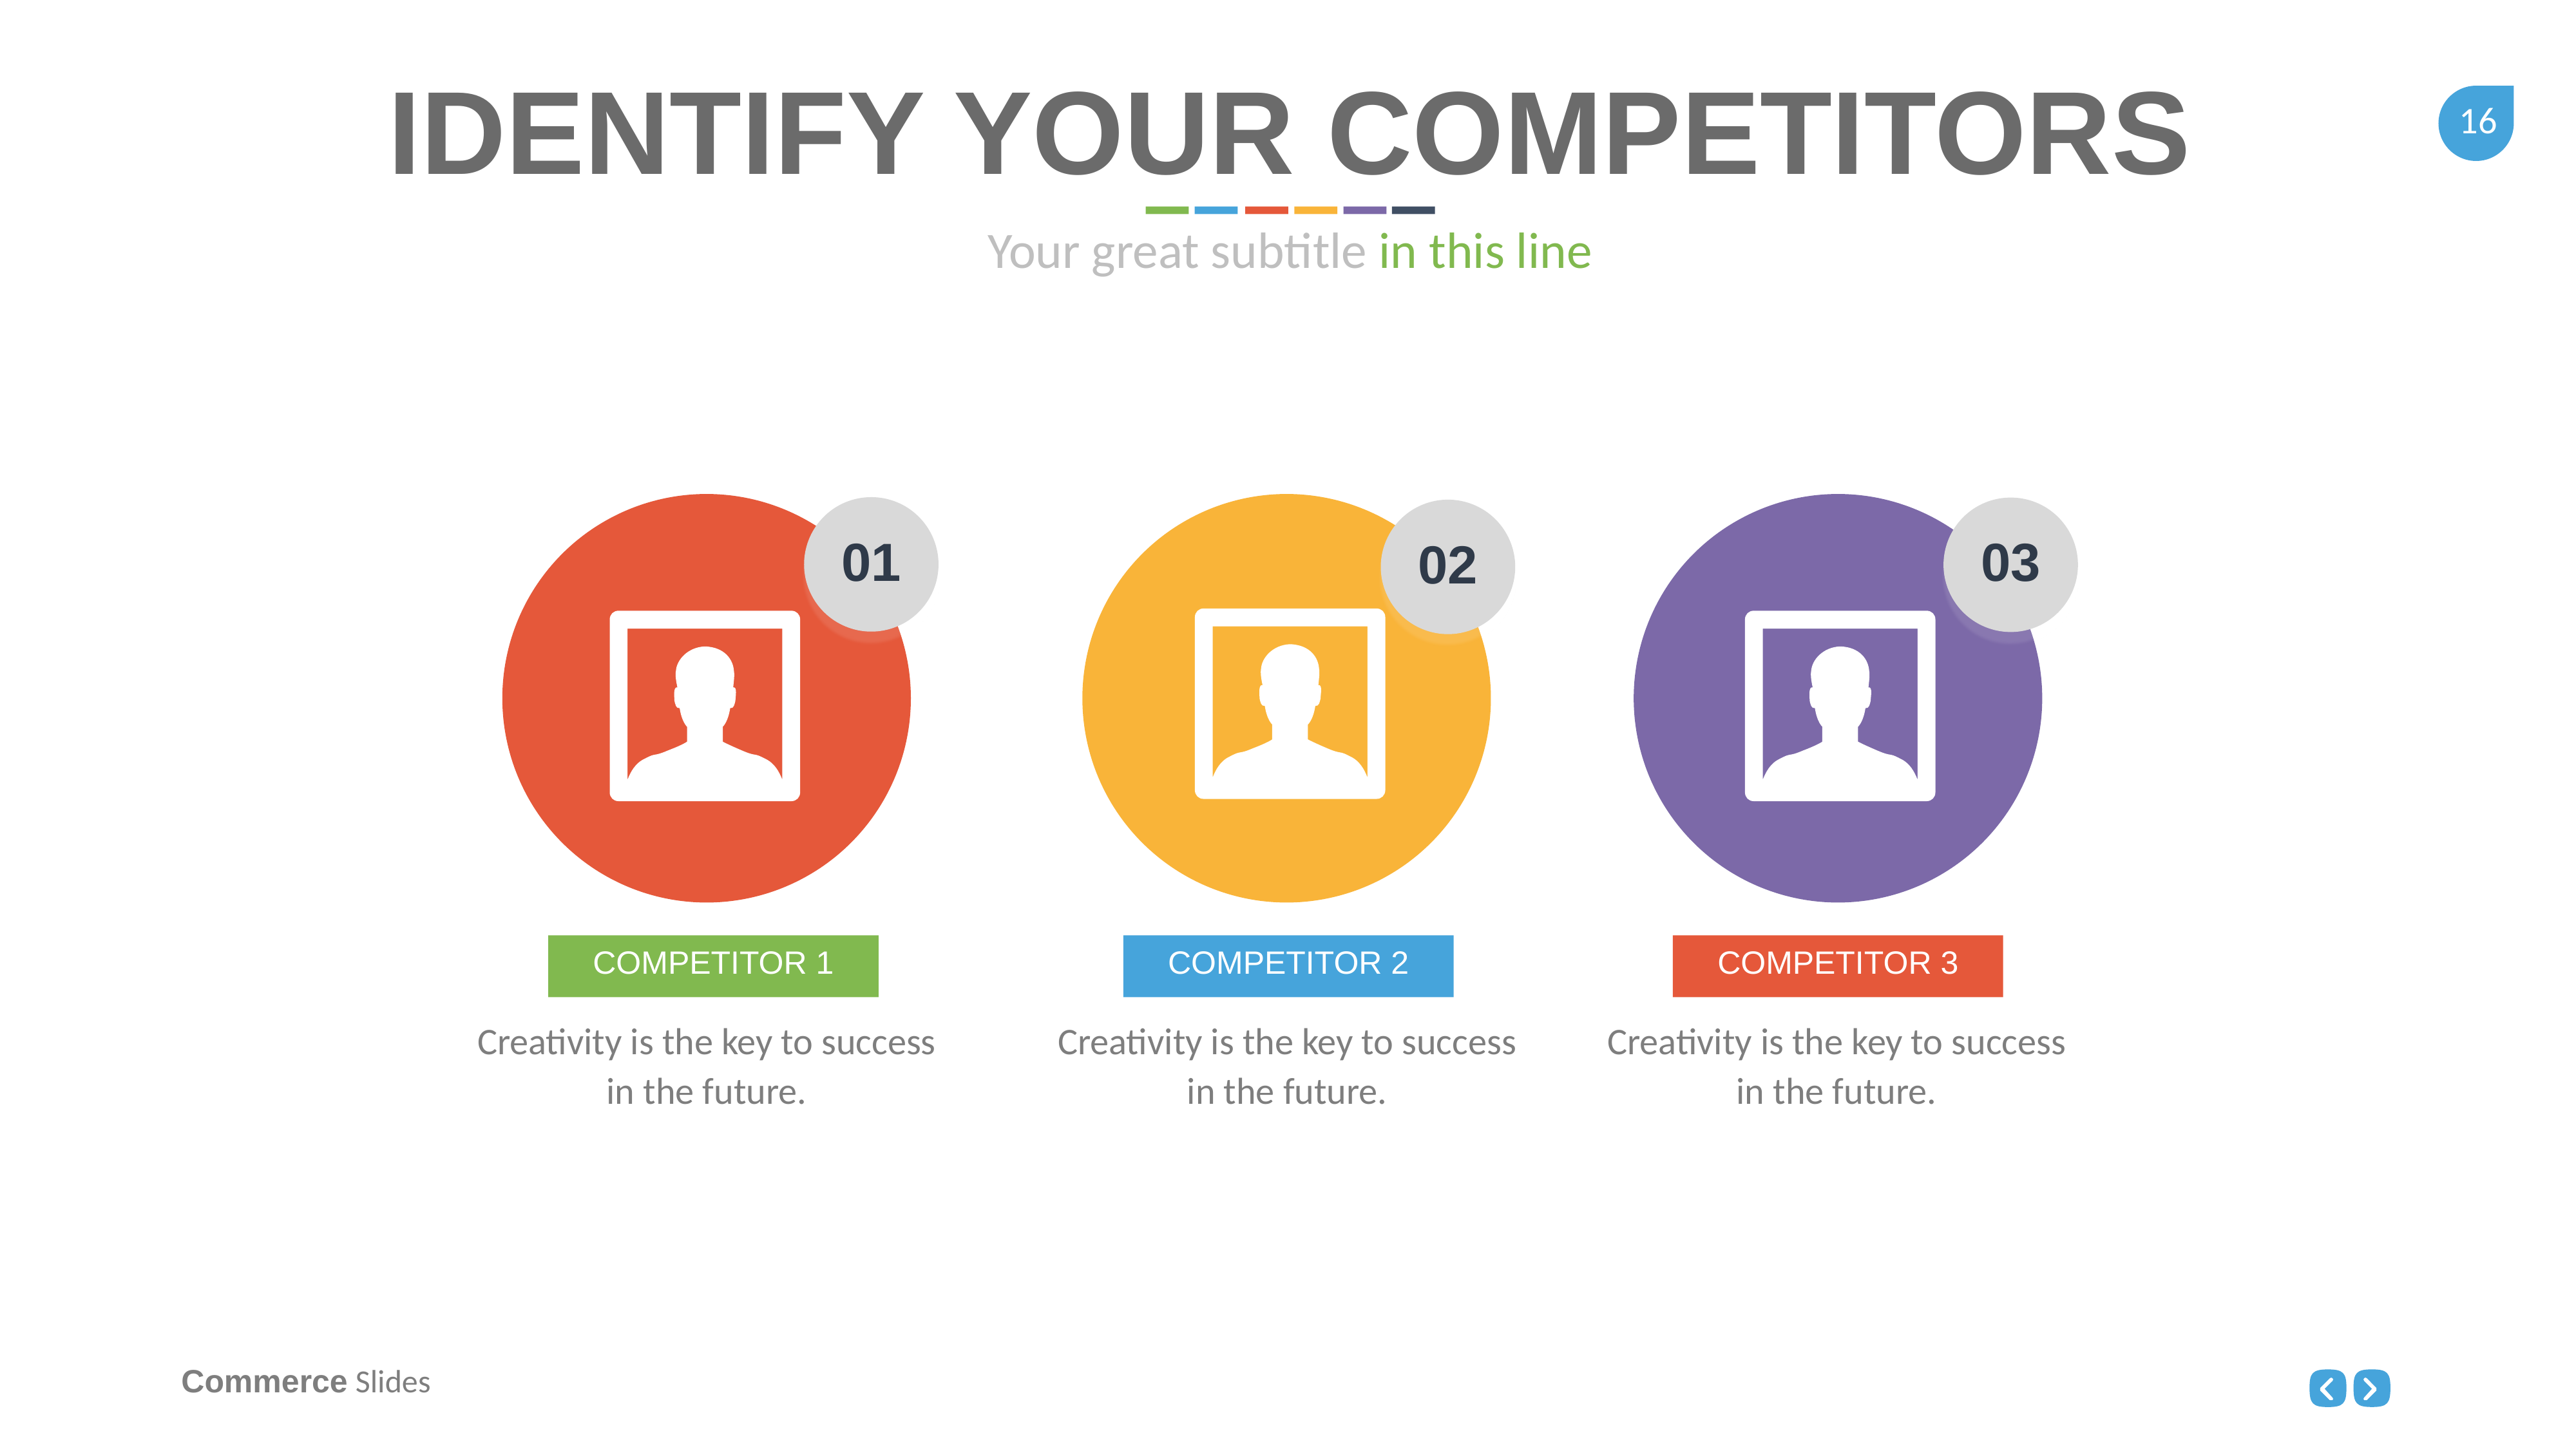

IDENTIFY YOUR COMPETITORS

Your great subtitle in this line

01

COMPETITOR 1
Creativity is the key to success in the future.

02

COMPETITOR 2
Creativity is the key to success in the future.

03

COMPETITOR 3
Creativity is the key to success in the future.